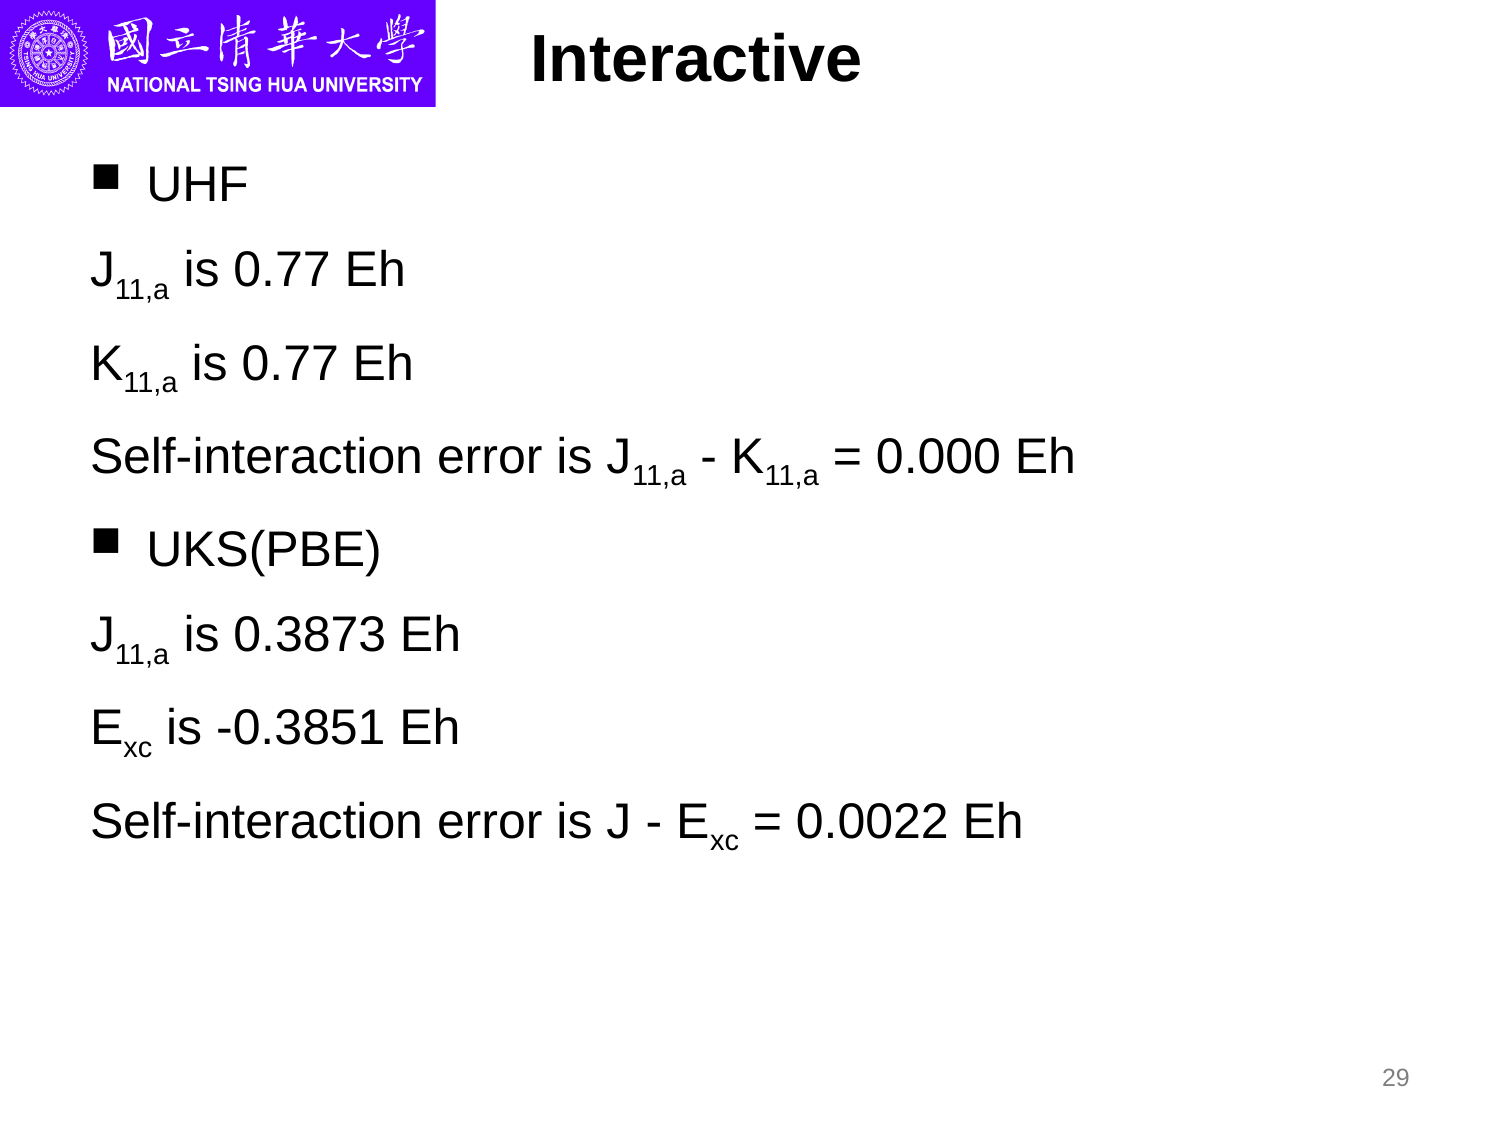

# Interactive
UHF
J11,a is 0.77 Eh
K11,a is 0.77 Eh
Self-interaction error is J11,a - K11,a = 0.000 Eh
UKS(PBE)
J11,a is 0.3873 Eh
Exc is -0.3851 Eh
Self-interaction error is J - Exc = 0.0022 Eh
29